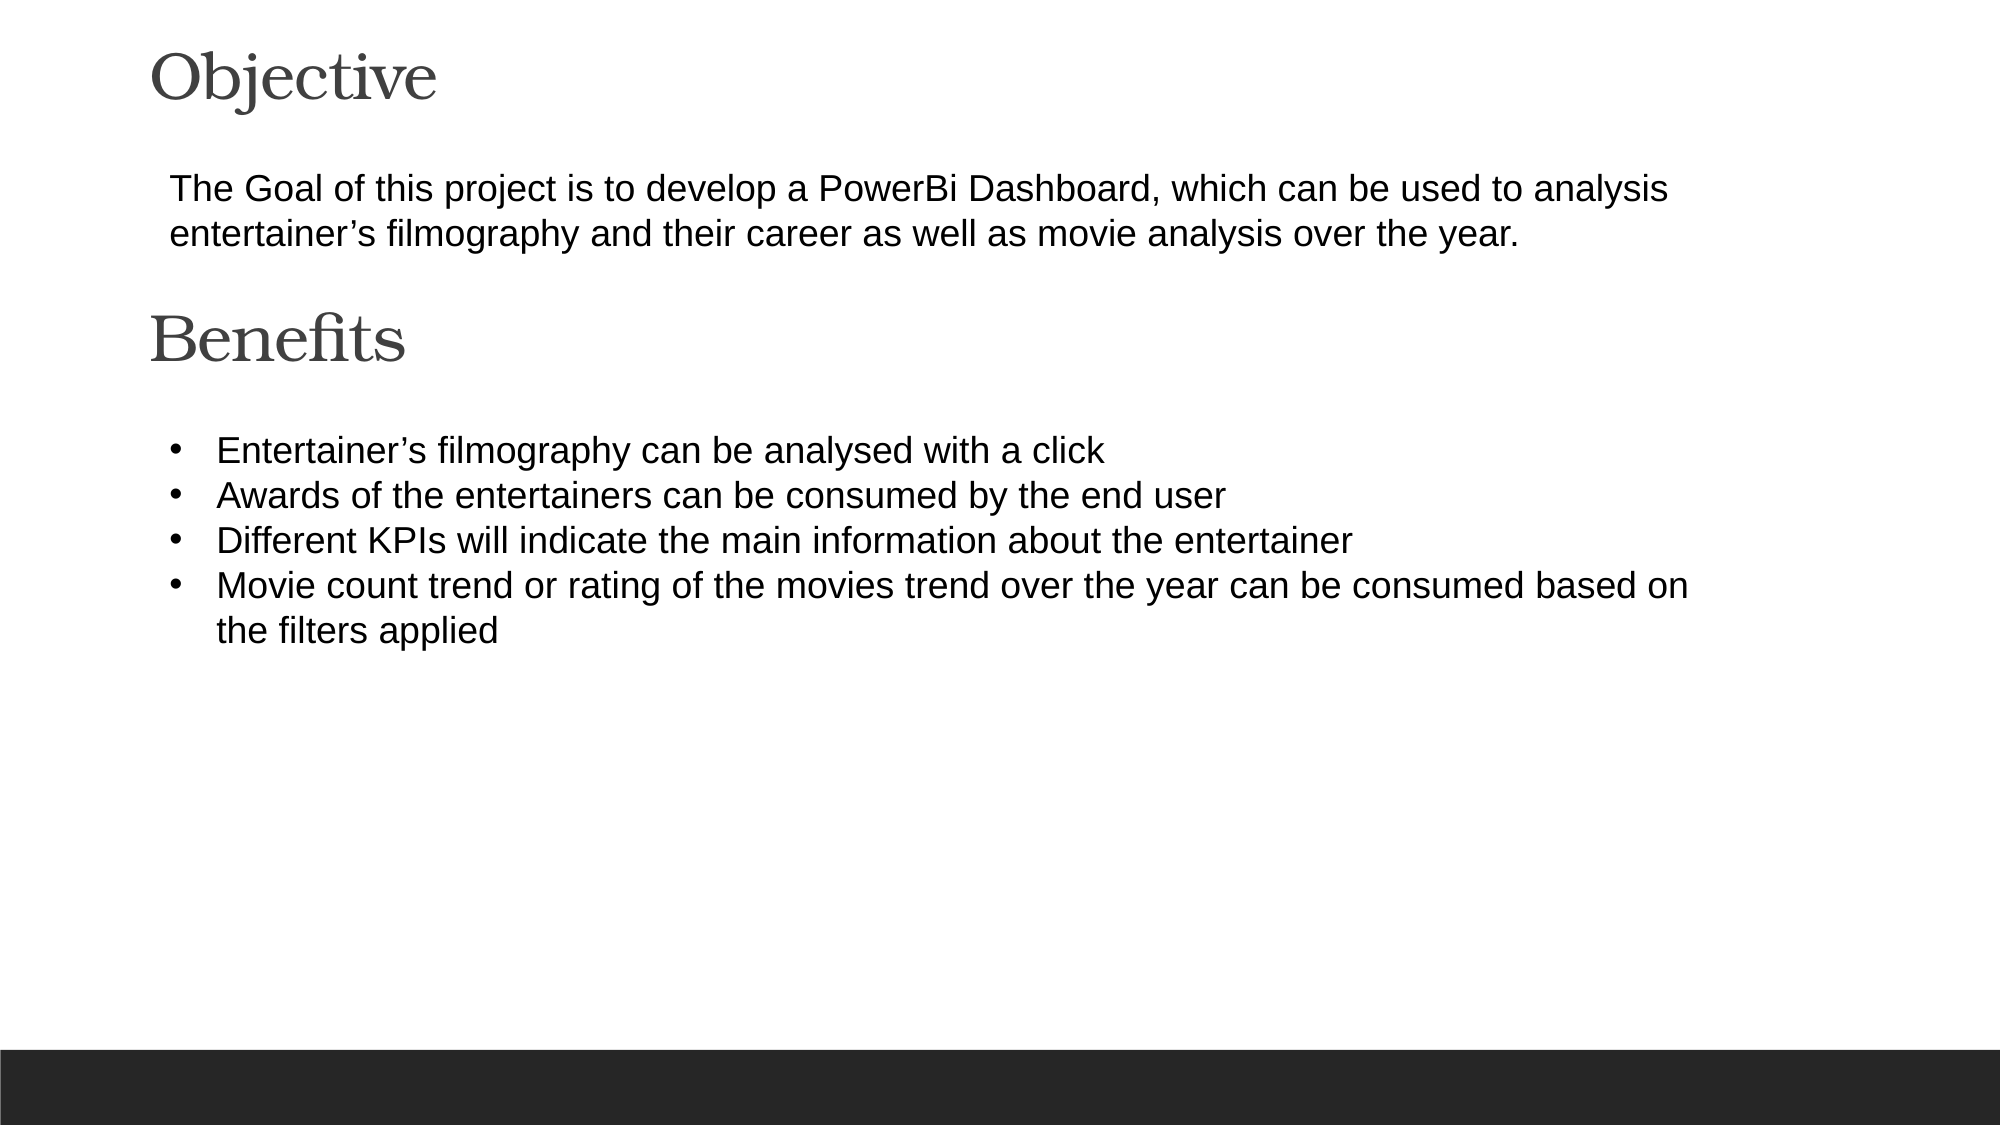

Objective
The Goal of this project is to develop a PowerBi Dashboard, which can be used to analysis entertainer’s filmography and their career as well as movie analysis over the year.
Benefits
Entertainer’s filmography can be analysed with a click
Awards of the entertainers can be consumed by the end user
Different KPIs will indicate the main information about the entertainer
Movie count trend or rating of the movies trend over the year can be consumed based on the filters applied